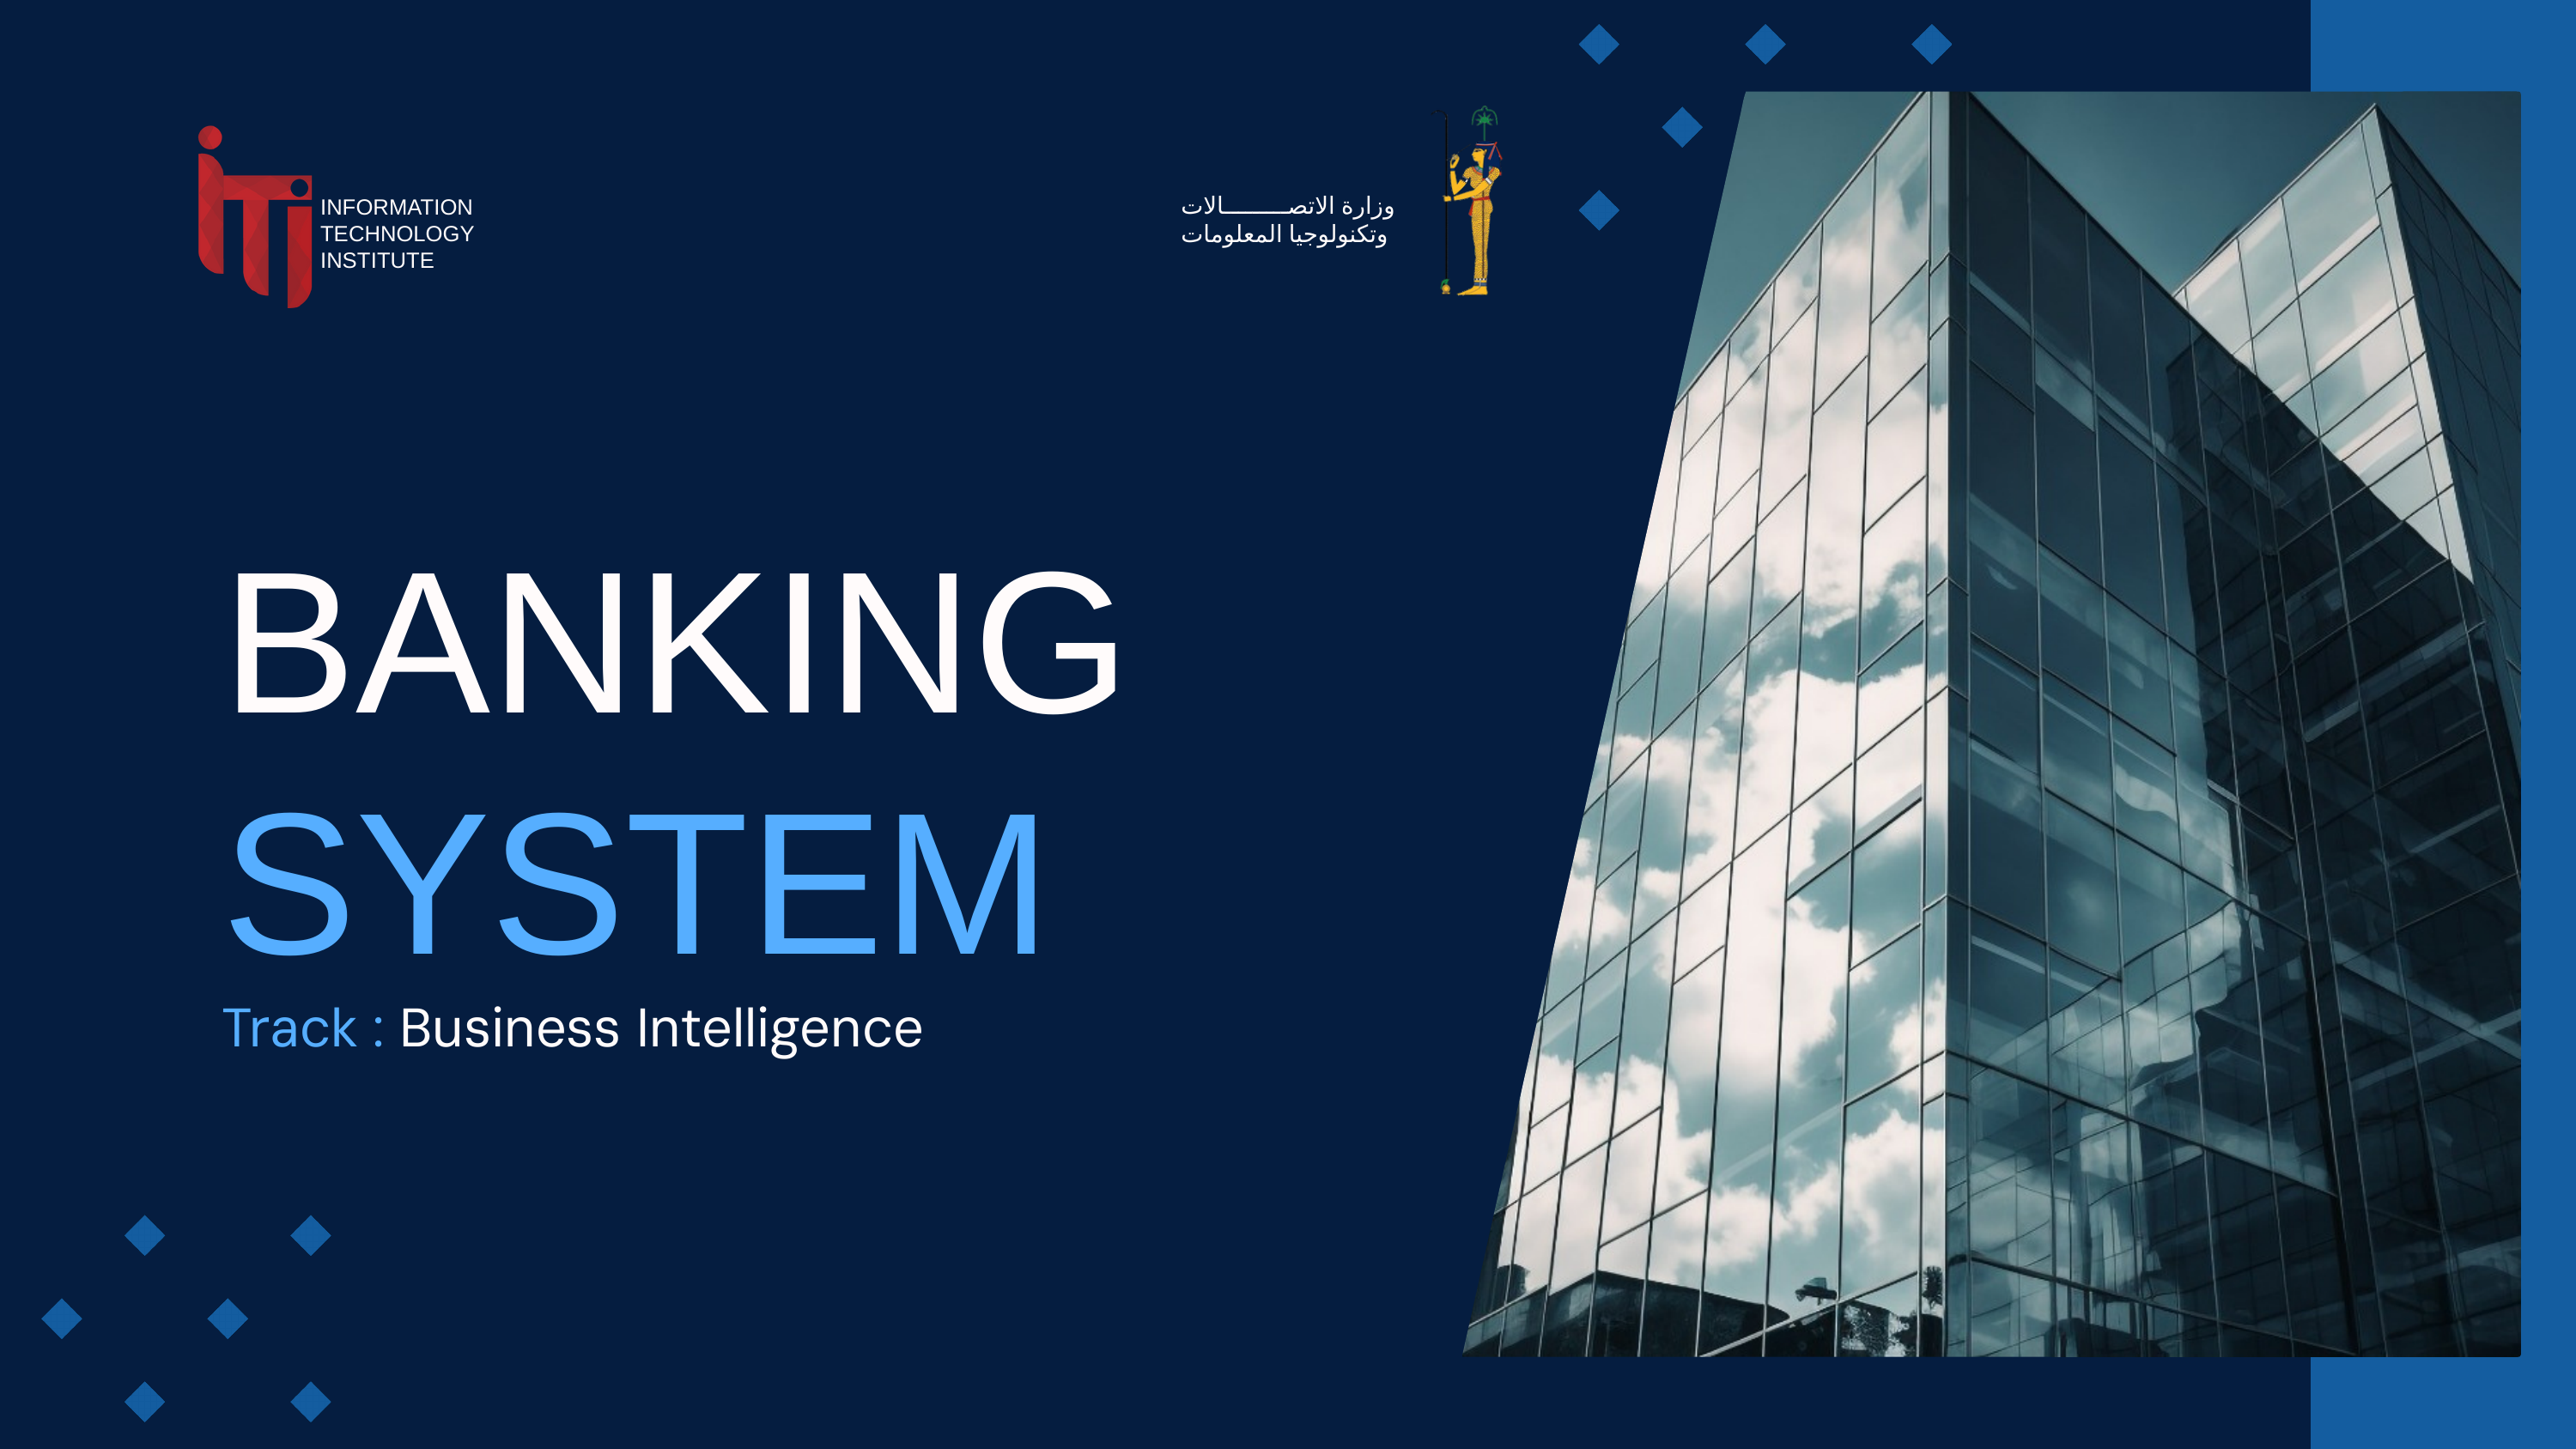

INFORMATION
TECHNOLOGY
INSTITUTE

وزارة الاتصـــــــــالات
وتكنولوجيا المعلومات

BANKING

SYSTEM
Track : Business Intelligence